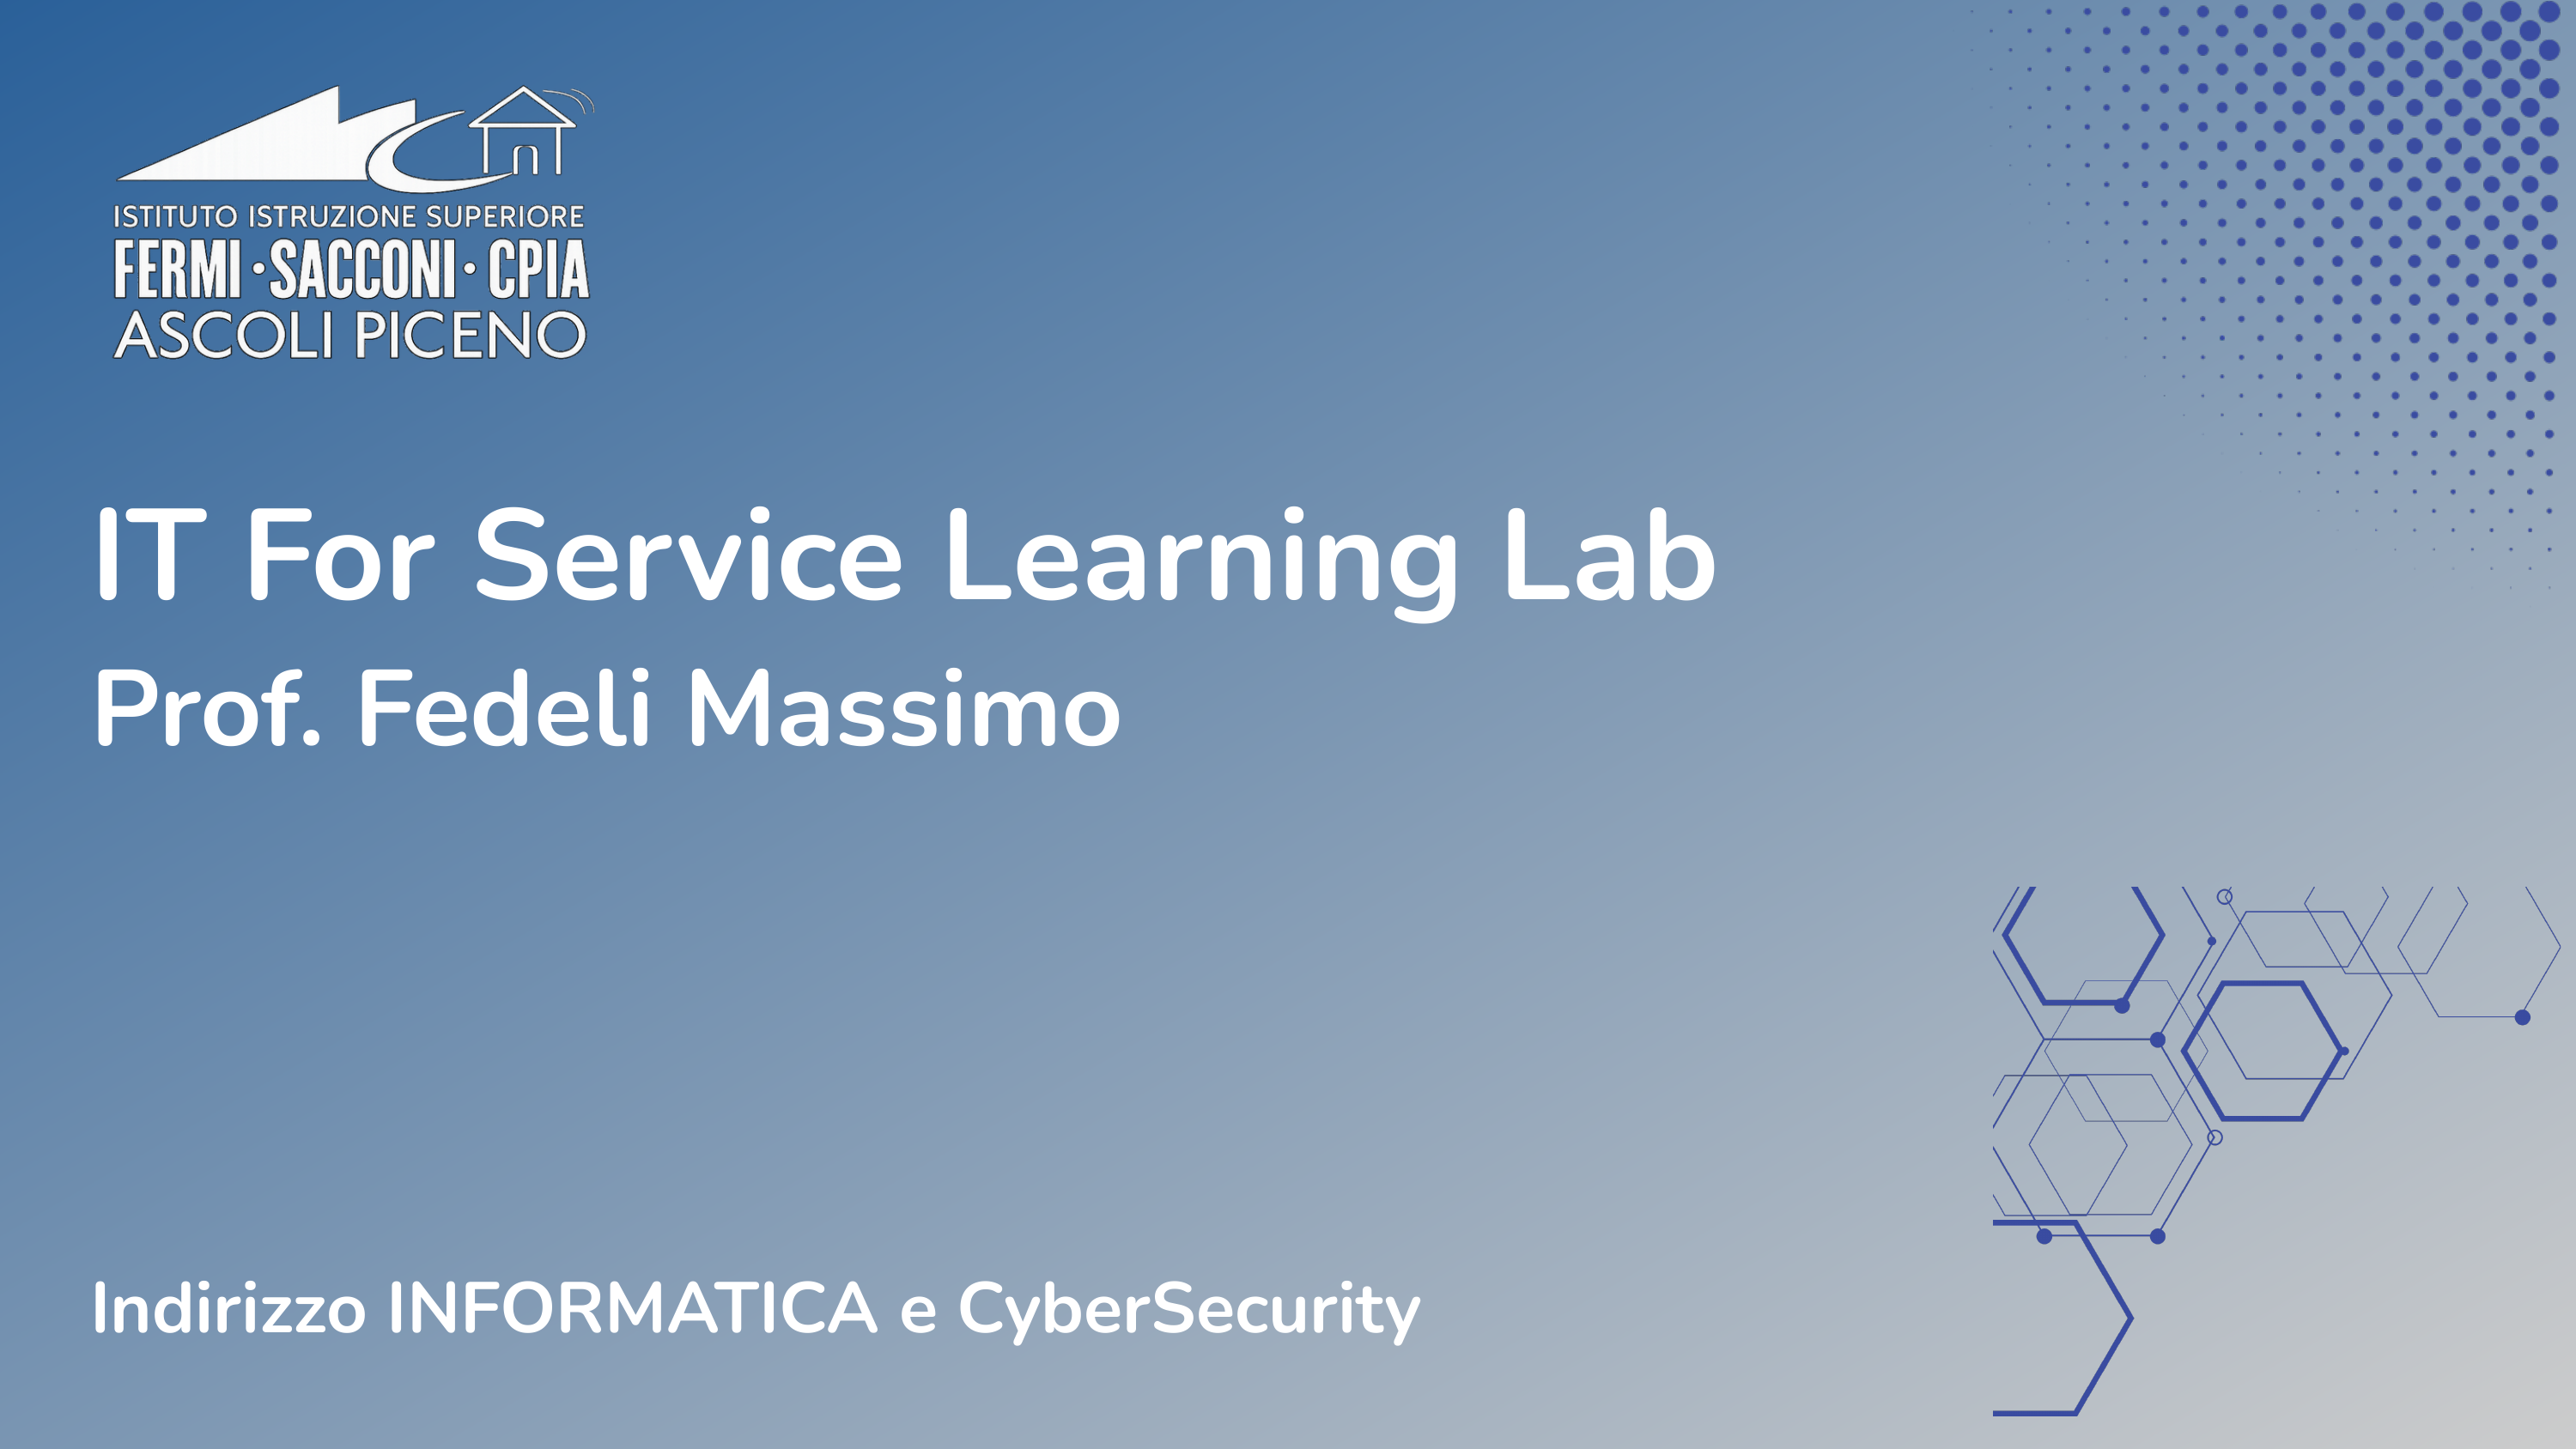

IT For Service Learning Lab
Prof. Fedeli Massimo

Indirizzo INFORMATICA e CyberSecurity